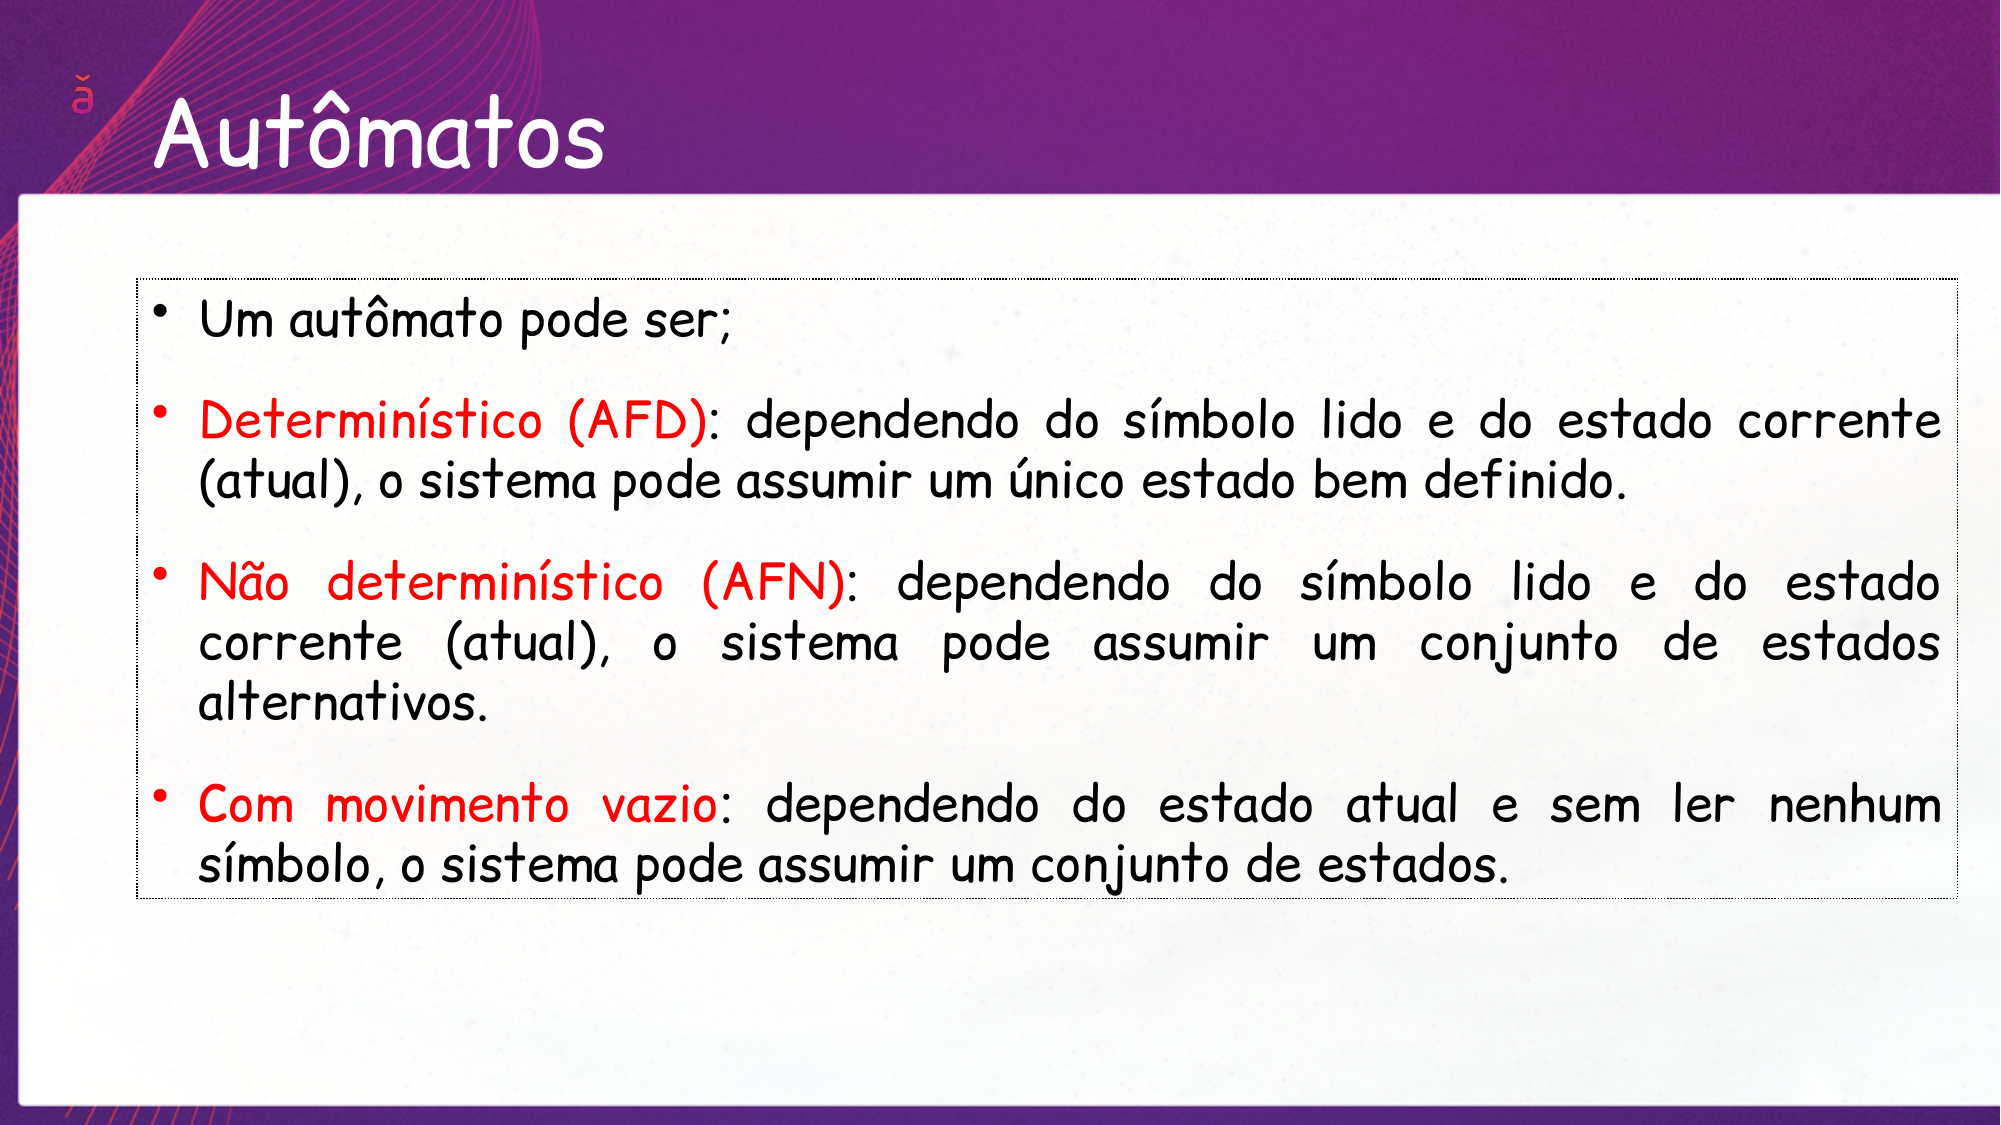

Autômatos
Um autômato pode ser;
Determinístico (AFD): dependendo do símbolo lido e do estado corrente (atual), o sistema pode assumir um único estado bem definido.
Não determinístico (AFN): dependendo do símbolo lido e do estado corrente (atual), o sistema pode assumir um conjunto de estados alternativos.
Com movimento vazio: dependendo do estado atual e sem ler nenhum símbolo, o sistema pode assumir um conjunto de estados.